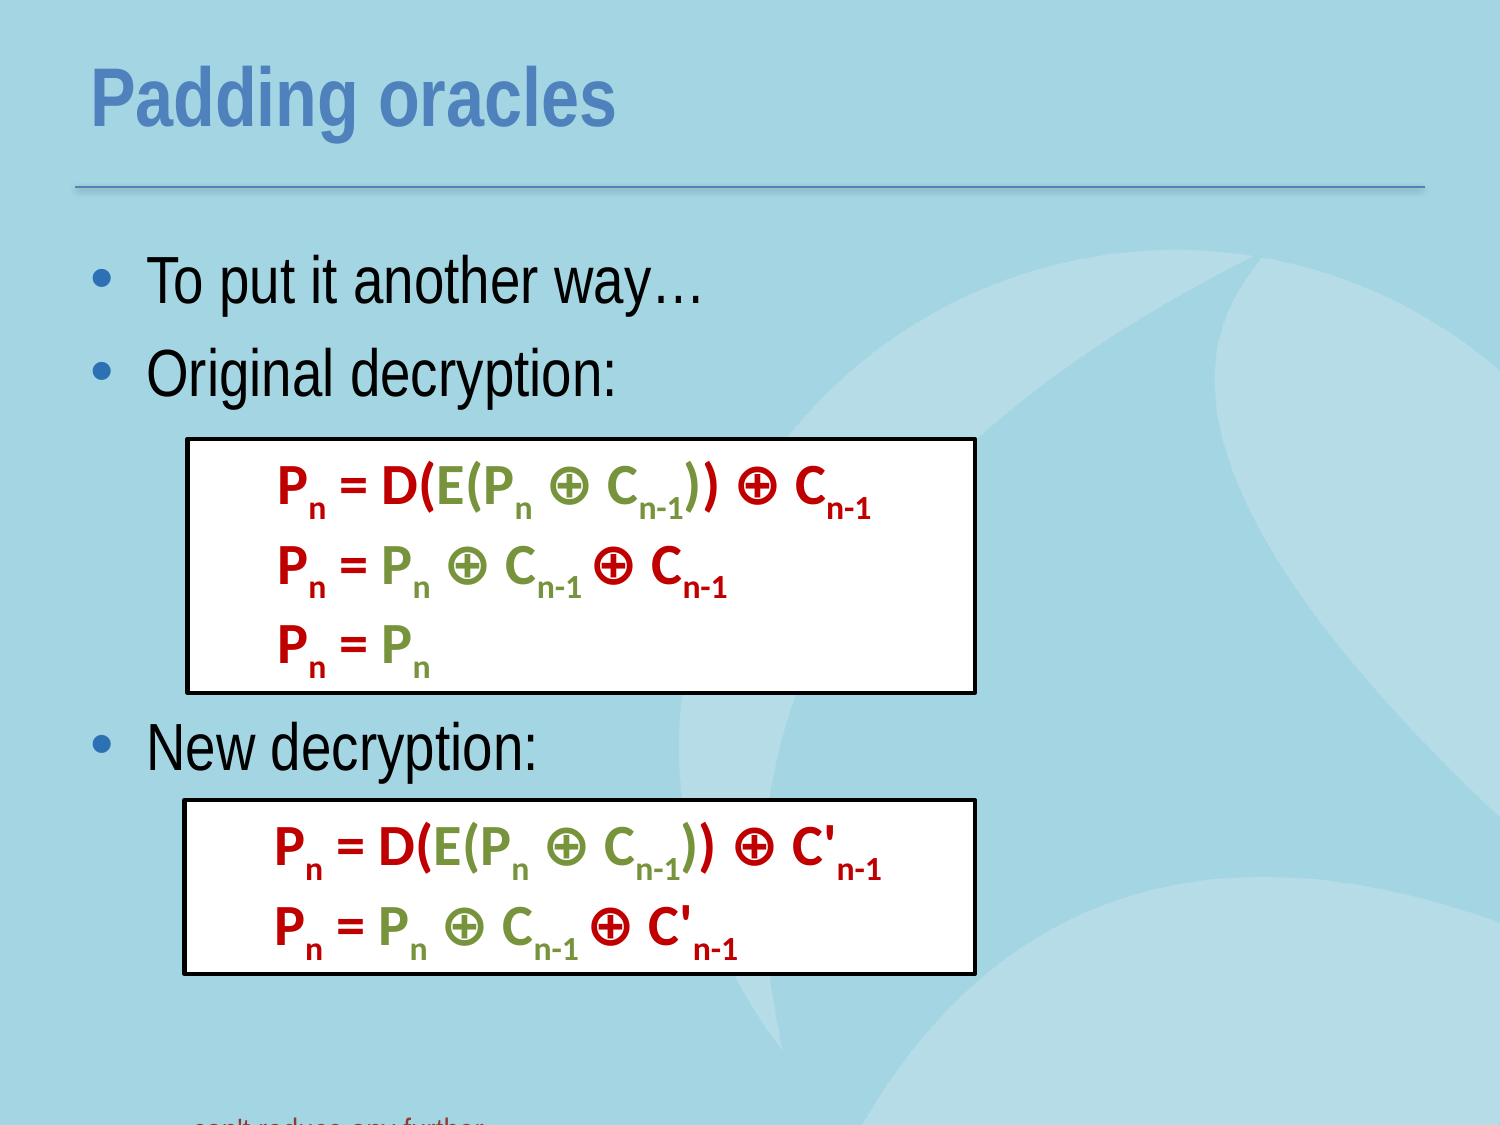

# Padding oracles
To put it another way…
Original decryption:

New decryption:

…can't reduce any further
Pn = D(E(Pn ⊕ Cn-1)) ⊕ Cn-1
Pn = Pn ⊕ Cn-1 ⊕ Cn-1
Pn = Pn
Pn = D(E(Pn ⊕ Cn-1)) ⊕ C'n-1
Pn = Pn ⊕ Cn-1 ⊕ C'n-1